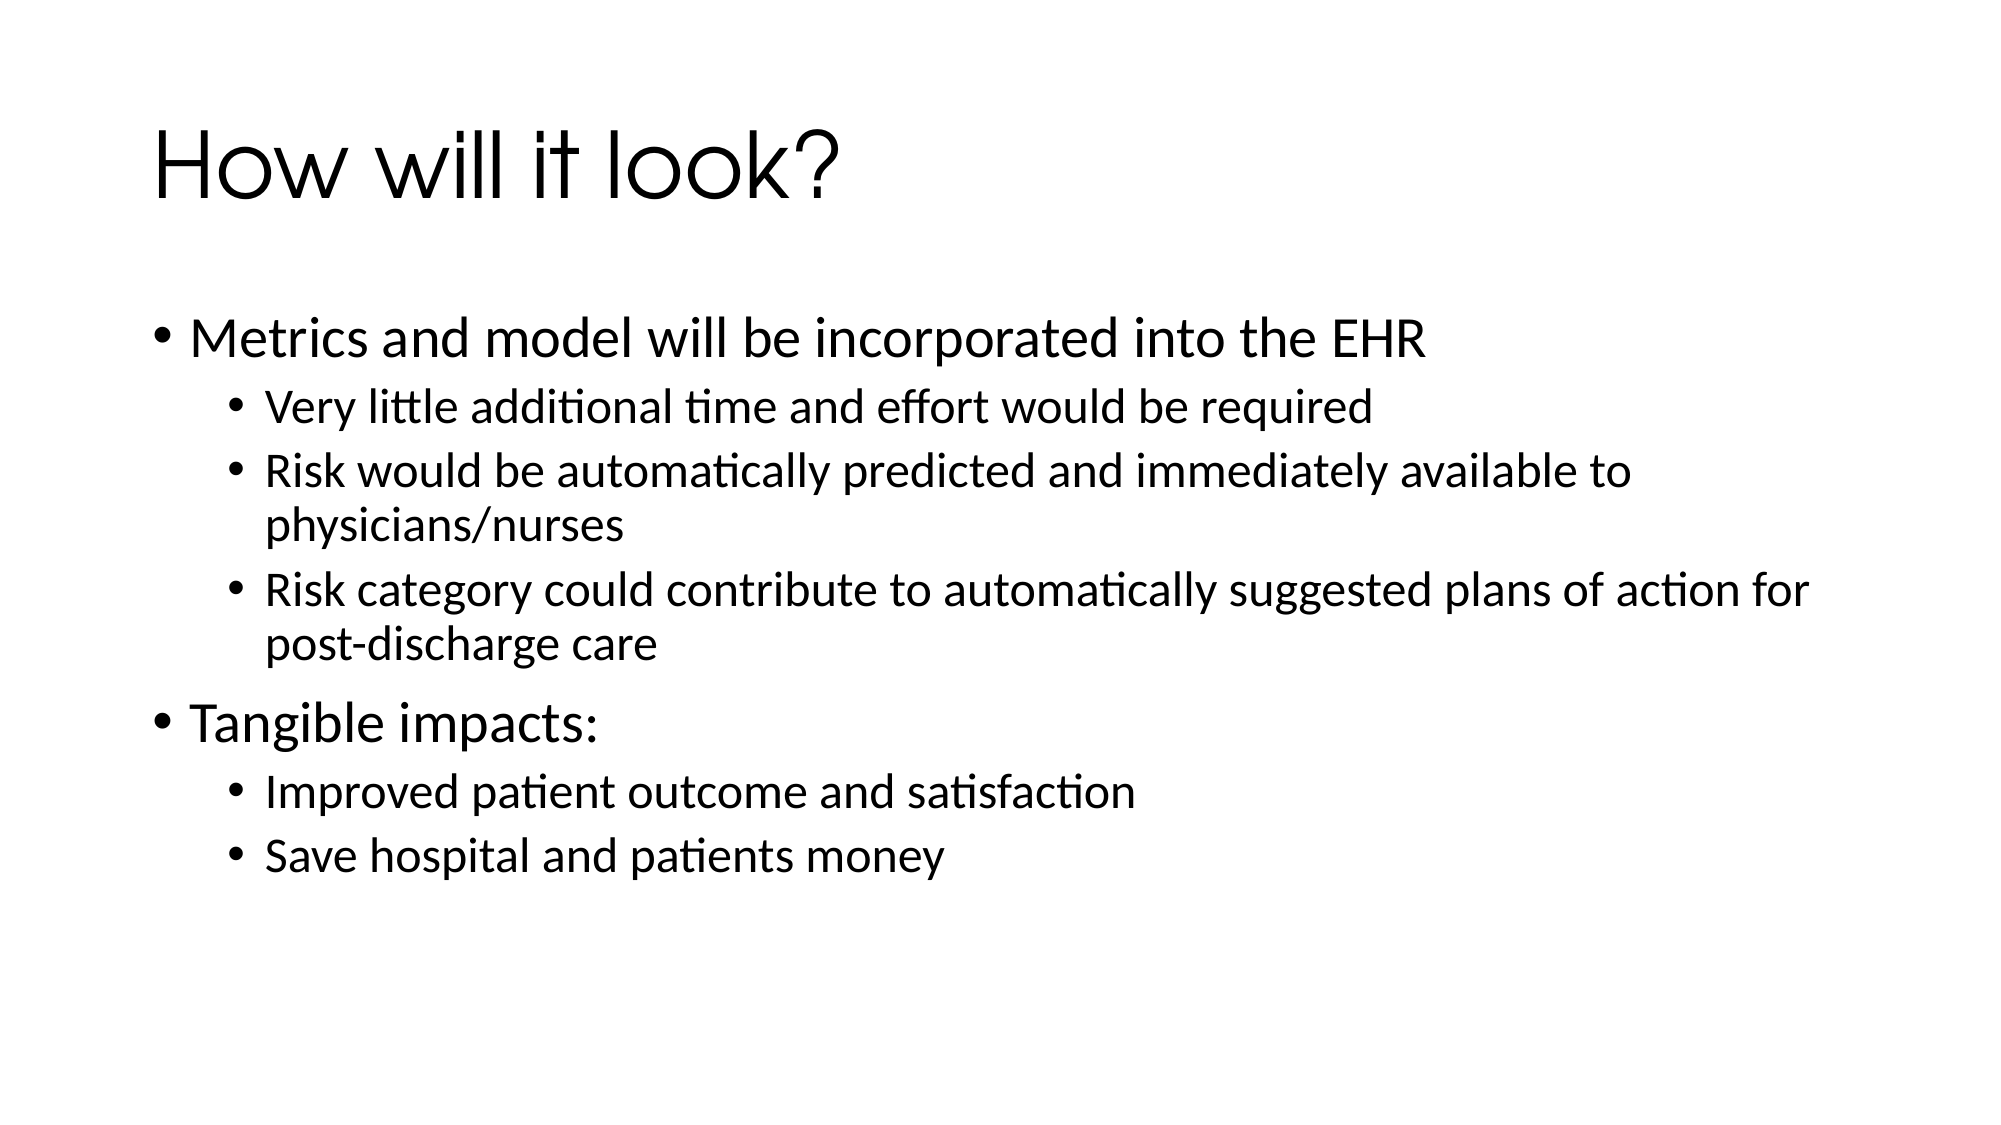

# How will it look?
Metrics and model will be incorporated into the EHR
Very little additional time and effort would be required
Risk would be automatically predicted and immediately available to physicians/nurses
Risk category could contribute to automatically suggested plans of action for post-discharge care
Tangible impacts:
Improved patient outcome and satisfaction
Save hospital and patients money